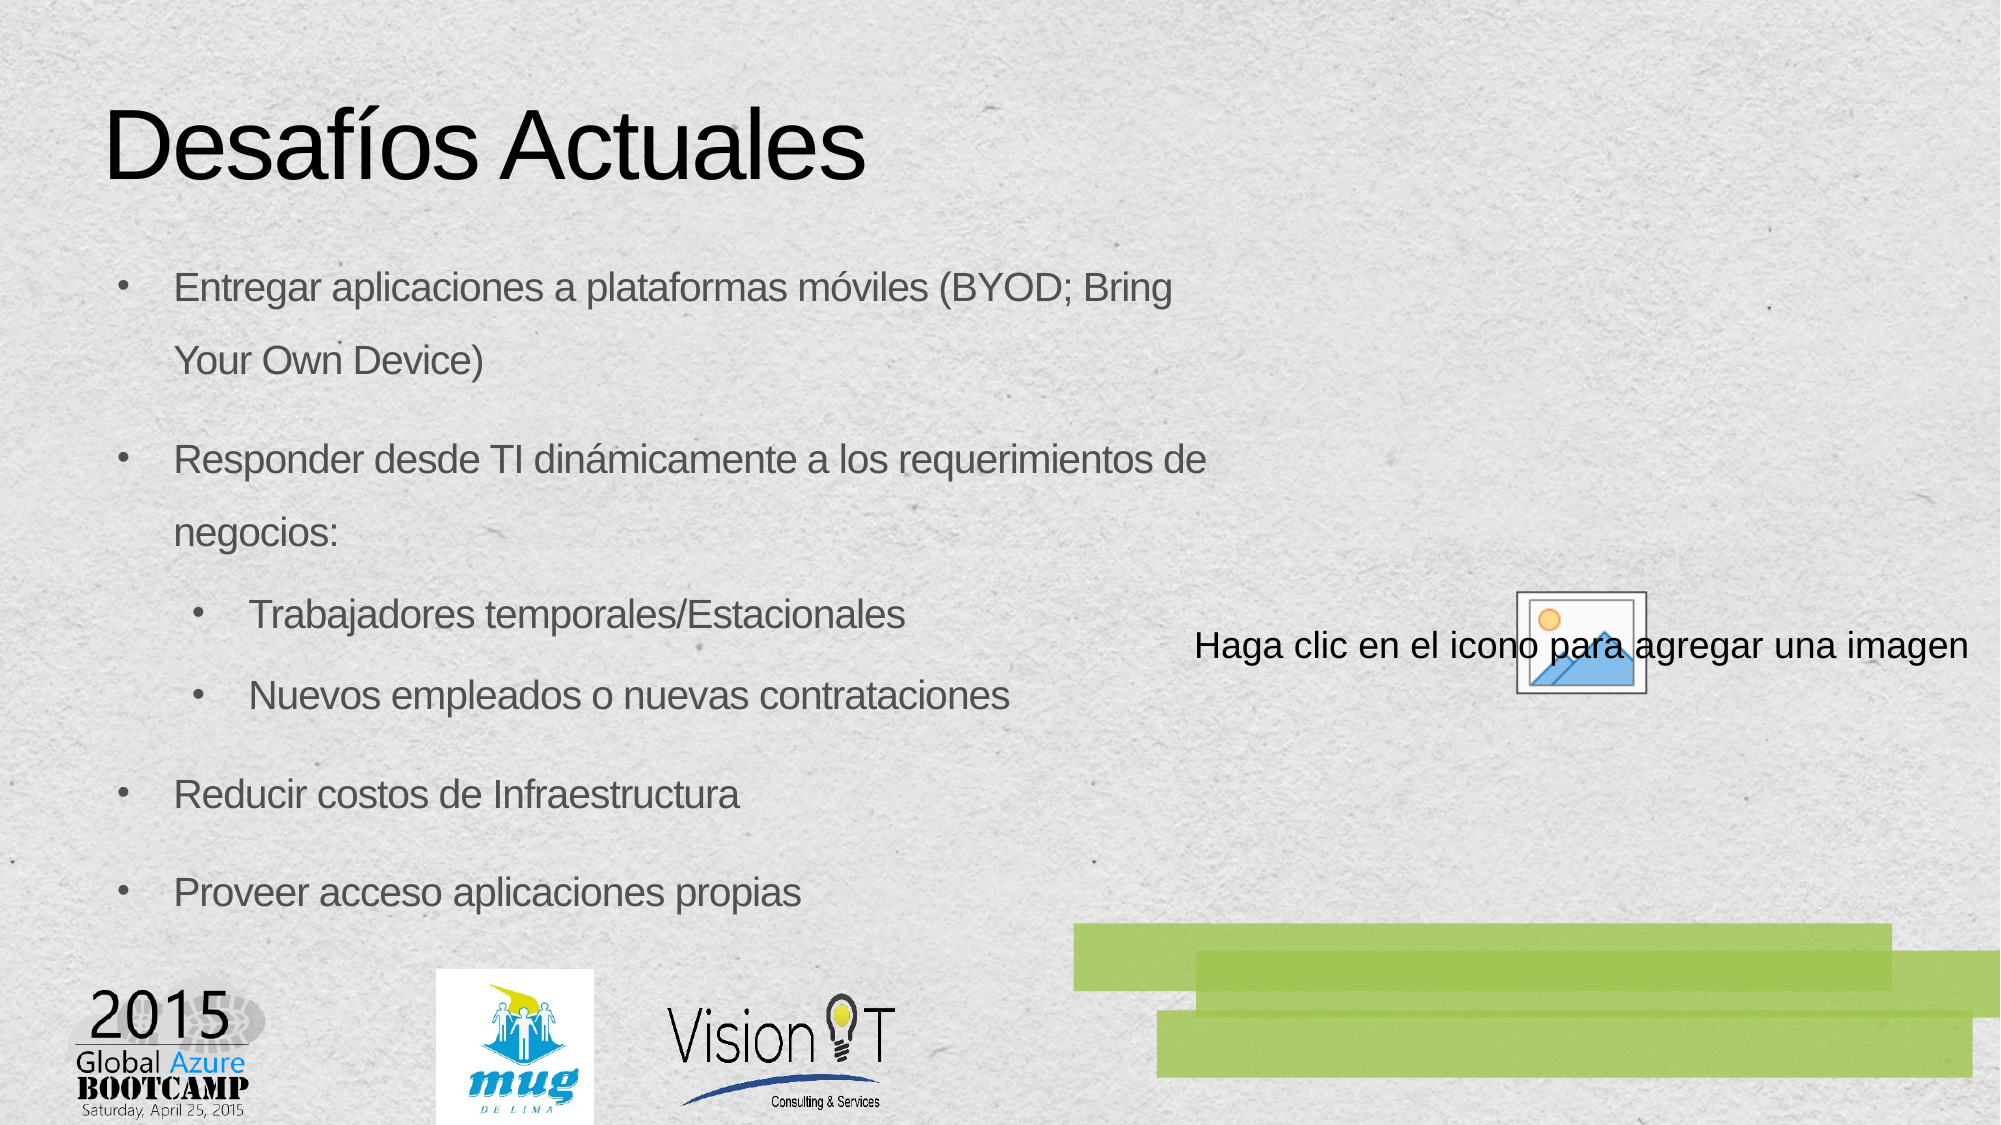

# Desafíos Actuales
Entregar aplicaciones a plataformas móviles (BYOD; Bring Your Own Device)
Responder desde TI dinámicamente a los requerimientos de negocios:
Trabajadores temporales/Estacionales
Nuevos empleados o nuevas contrataciones
Reducir costos de Infraestructura
Proveer acceso aplicaciones propias